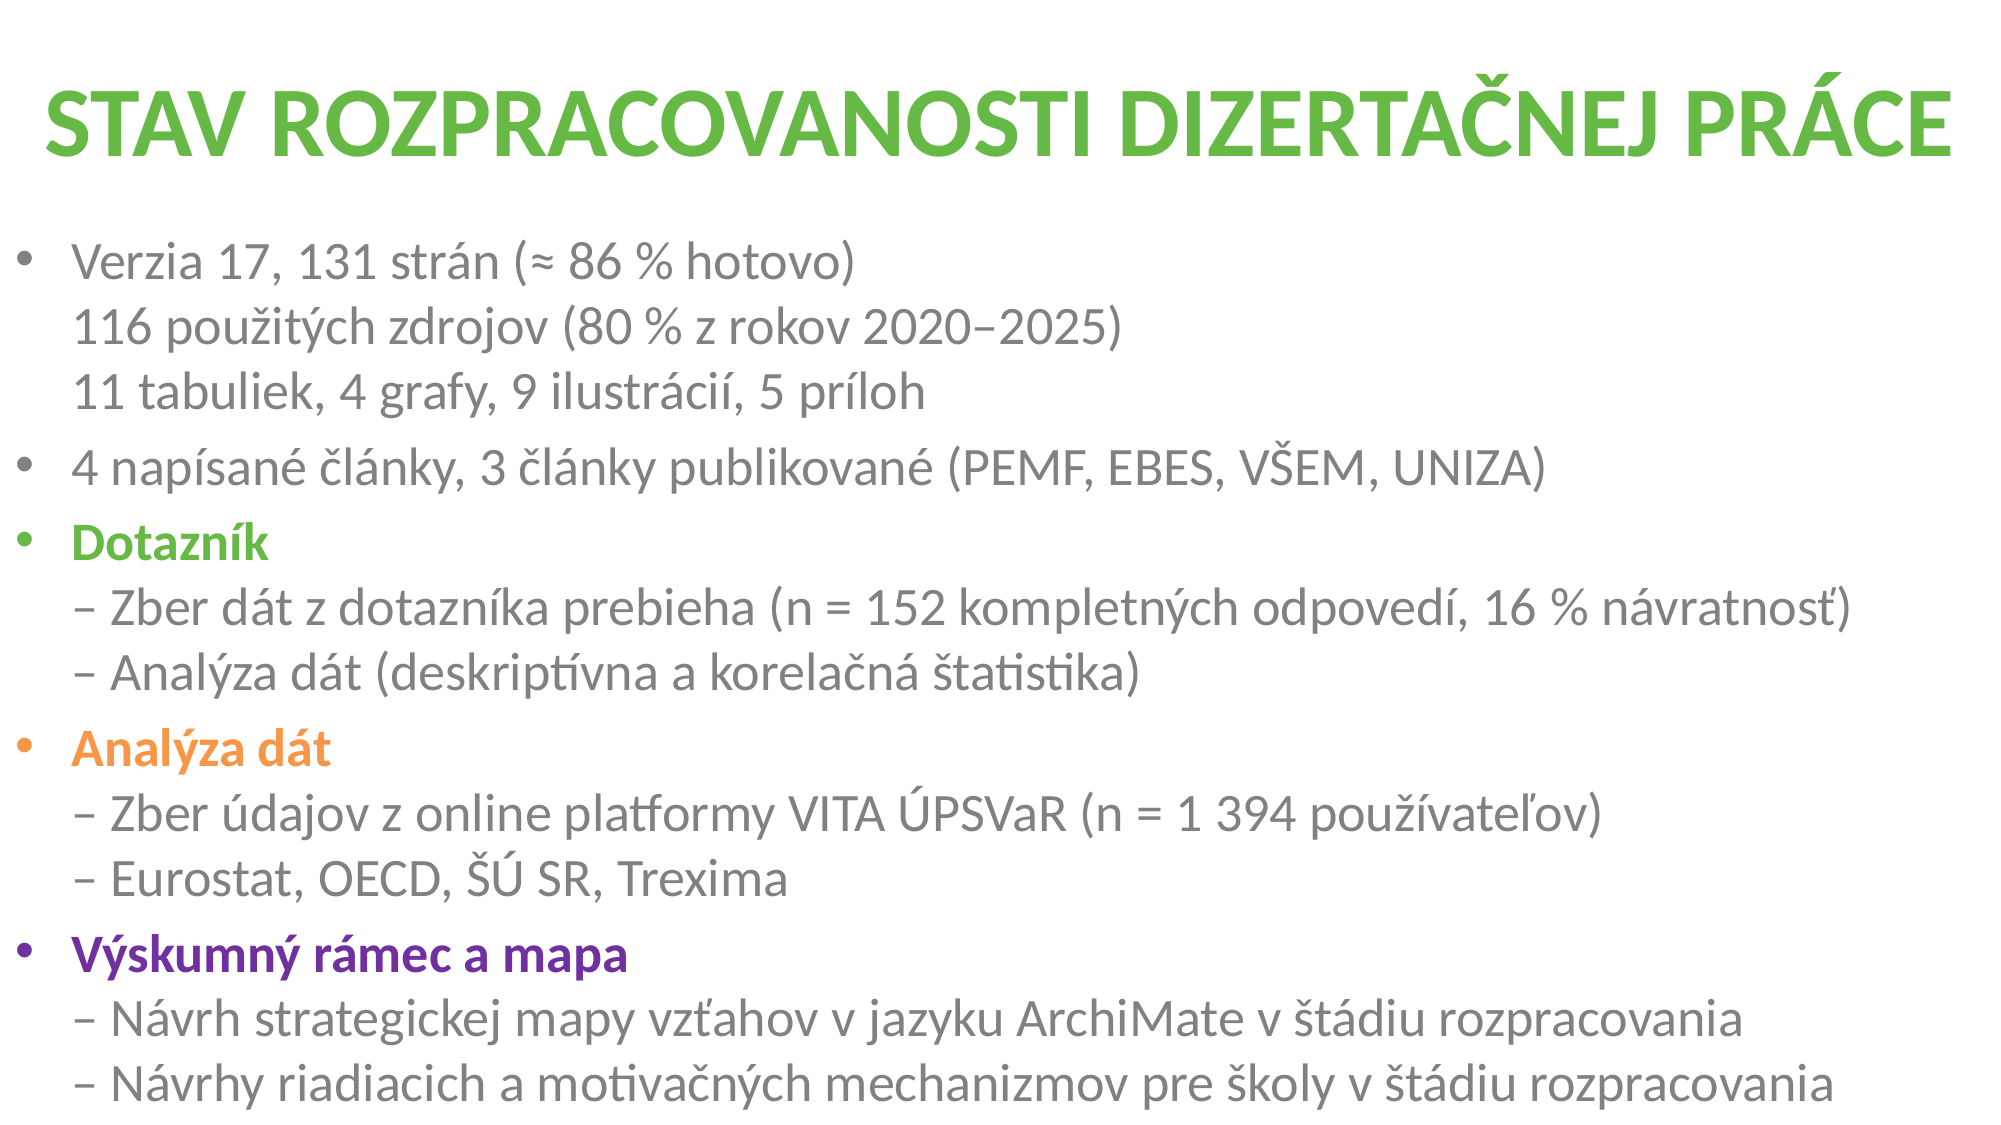

# STAV ROZPRACOVANOSTI DIZERTAČNEJ PRÁCE
Verzia 17, 131 strán (≈ 86 % hotovo)
116 použitých zdrojov (80 % z rokov 2020–2025)
11 tabuliek, 4 grafy, 9 ilustrácií, 5 príloh
4 napísané články, 3 články publikované (PEMF, EBES, VŠEM, UNIZA)
Dotazník
– Zber dát z dotazníka prebieha (n = 152 kompletných odpovedí, 16 % návratnosť)
– Analýza dát (deskriptívna a korelačná štatistika)
Analýza dát
– Zber údajov z online platformy VITA ÚPSVaR (n = 1 394 používateľov)
– Eurostat, OECD, ŠÚ SR, Trexima
Výskumný rámec a mapa
– Návrh strategickej mapy vzťahov v jazyku ArchiMate v štádiu rozpracovania
– Návrhy riadiacich a motivačných mechanizmov pre školy v štádiu rozpracovania